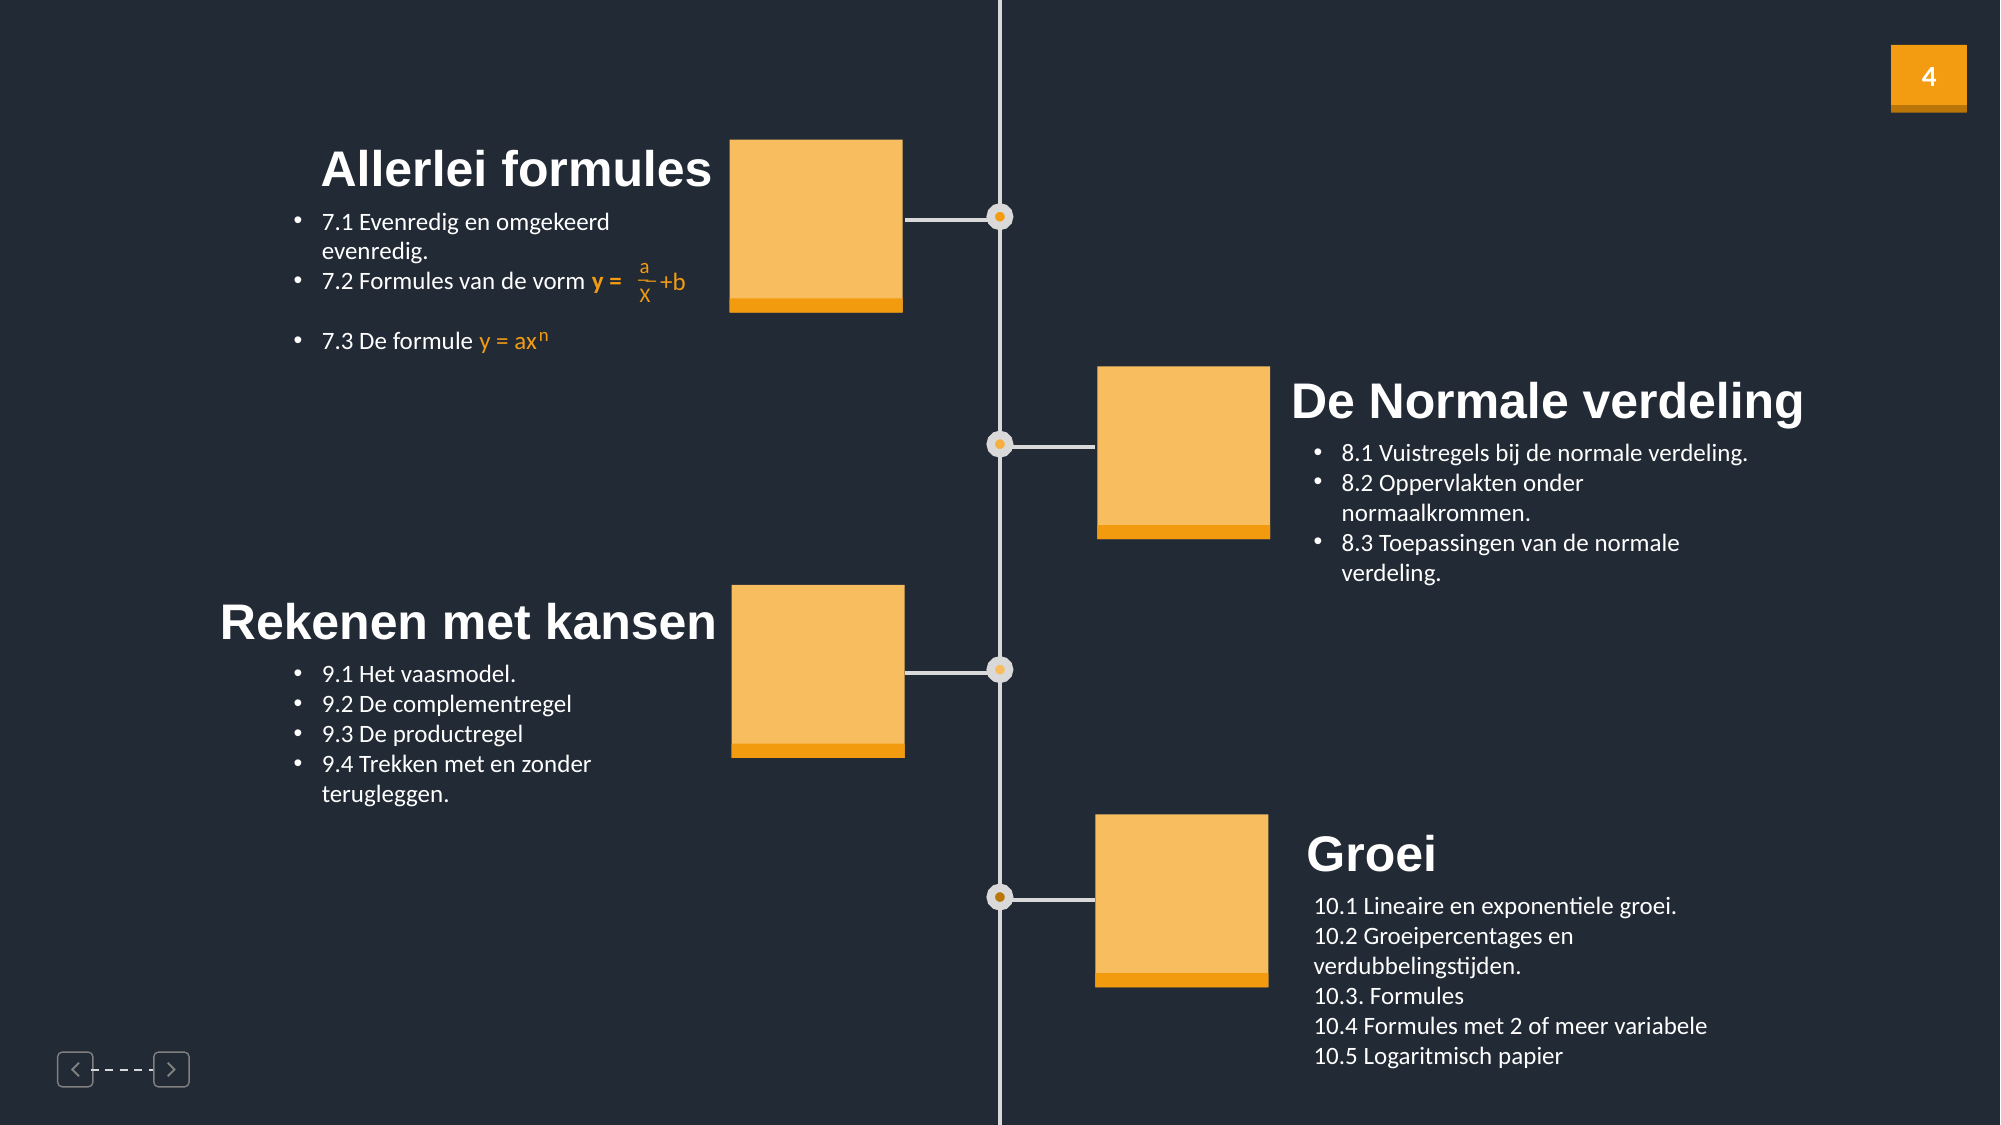

Allerlei formules

7.1 Evenredig en omgekeerd evenredig.
7.2 Formules van de vorm y =

7.3 De formule y = ax

a
_
X
+b
_

n
De Normale verdeling

8.1 Vuistregels bij de normale verdeling.
8.2 Oppervlakten onder normaalkrommen.
8.3 Toepassingen van de normale verdeling.

Rekenen met kansen

9.1 Het vaasmodel.
9.2 De complementregel
9.3 De productregel
9.4 Trekken met en zonder terugleggen.

Groei

10.1 Lineaire en exponentiele groei.
10.2 Groeipercentages en verdubbelingstijden.
10.3. Formules
10.4 Formules met 2 of meer variabele
10.5 Logaritmisch papier